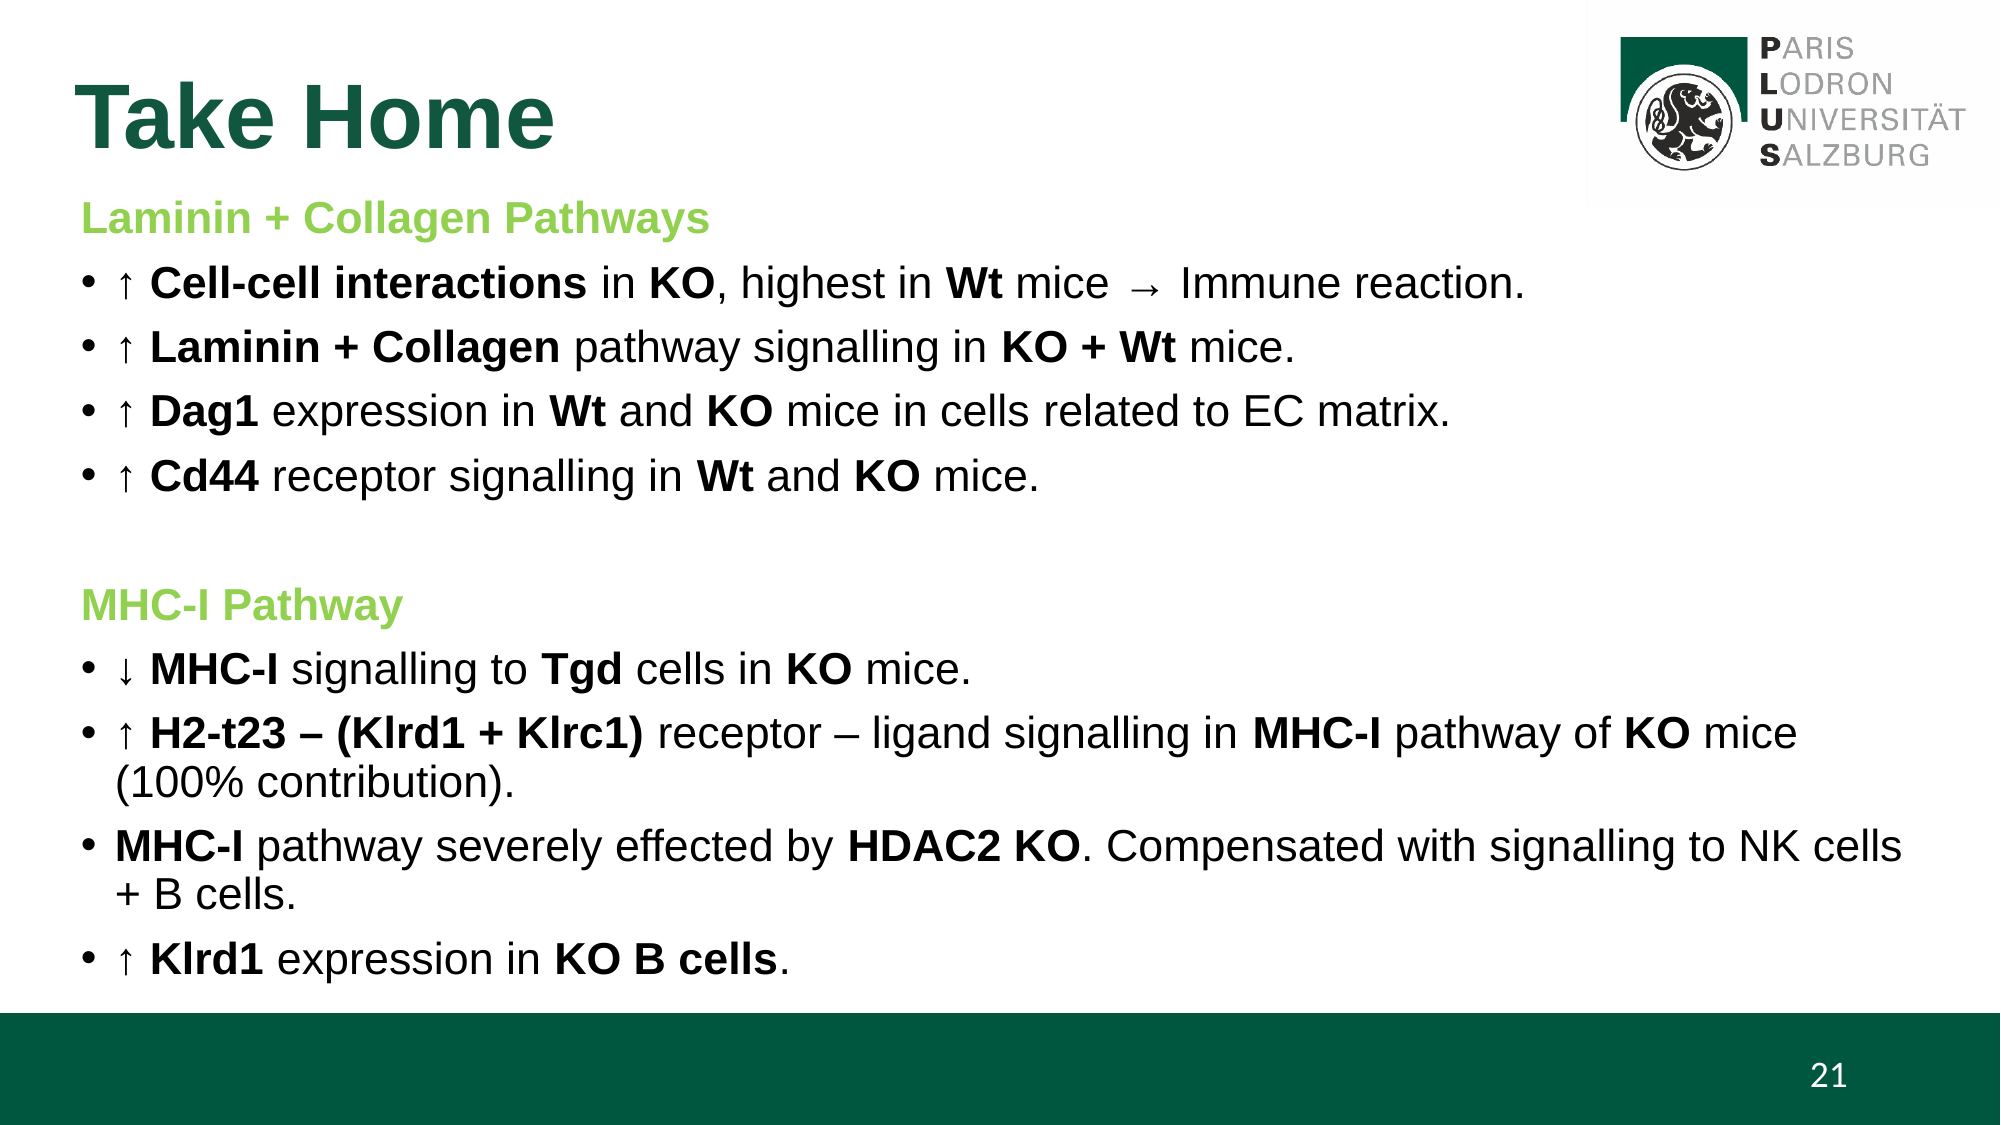

# Take Home
Laminin + Collagen Pathways
↑ Cell-cell interactions in KO, highest in Wt mice → Immune reaction.
↑ Laminin + Collagen pathway signalling in KO + Wt mice.
↑ Dag1 expression in Wt and KO mice in cells related to EC matrix.
↑ Cd44 receptor signalling in Wt and KO mice.

MHC-I Pathway
↓ MHC-I signalling to Tgd cells in KO mice.
↑ H2-t23 – (Klrd1 + Klrc1) receptor – ligand signalling in MHC-I pathway of KO mice (100% contribution).
MHC-I pathway severely effected by HDAC2 KO. Compensated with signalling to NK cells + B cells.
↑ Klrd1 expression in KO B cells.

21